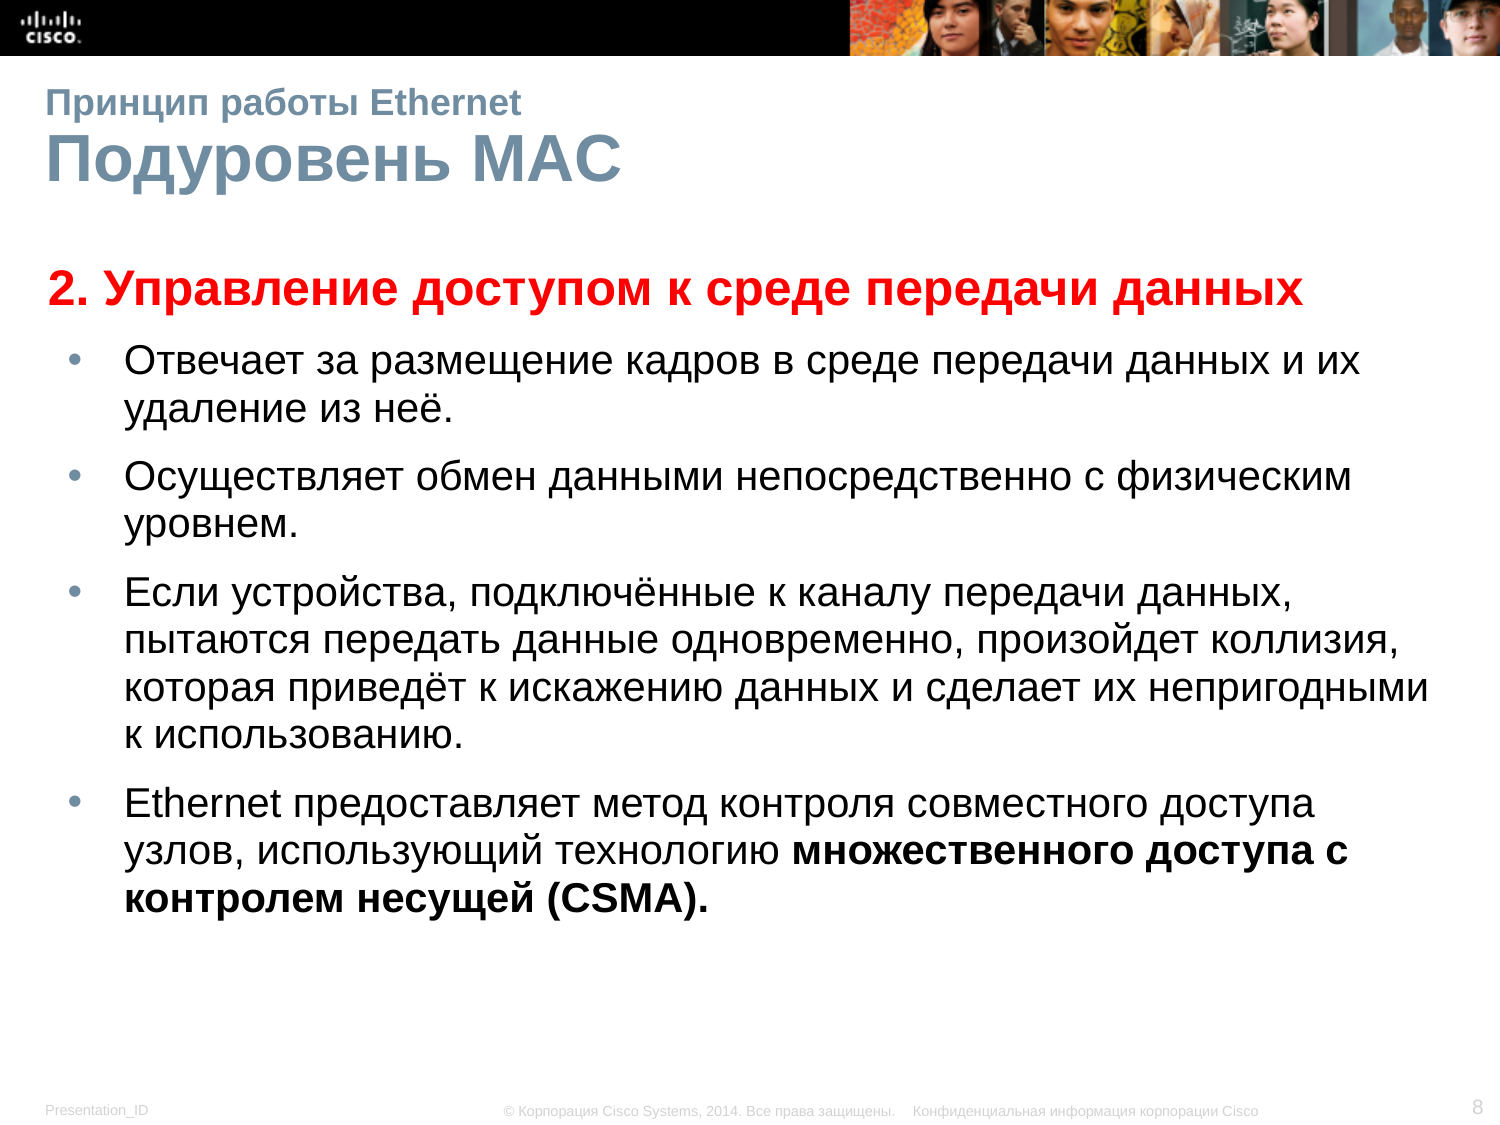

# Принцип работы Ethernet Подуровень MAC
2. Управление доступом к среде передачи данных
Отвечает за размещение кадров в среде передачи данных и их удаление из неё.
Осуществляет обмен данными непосредственно с физическим уровнем.
Если устройства, подключённые к каналу передачи данных, пытаются передать данные одновременно, произойдет коллизия, которая приведёт к искажению данных и сделает их непригодными к использованию.
Ethernet предоставляет метод контроля совместного доступа узлов, использующий технологию множественного доступа с контролем несущей (CSMA).